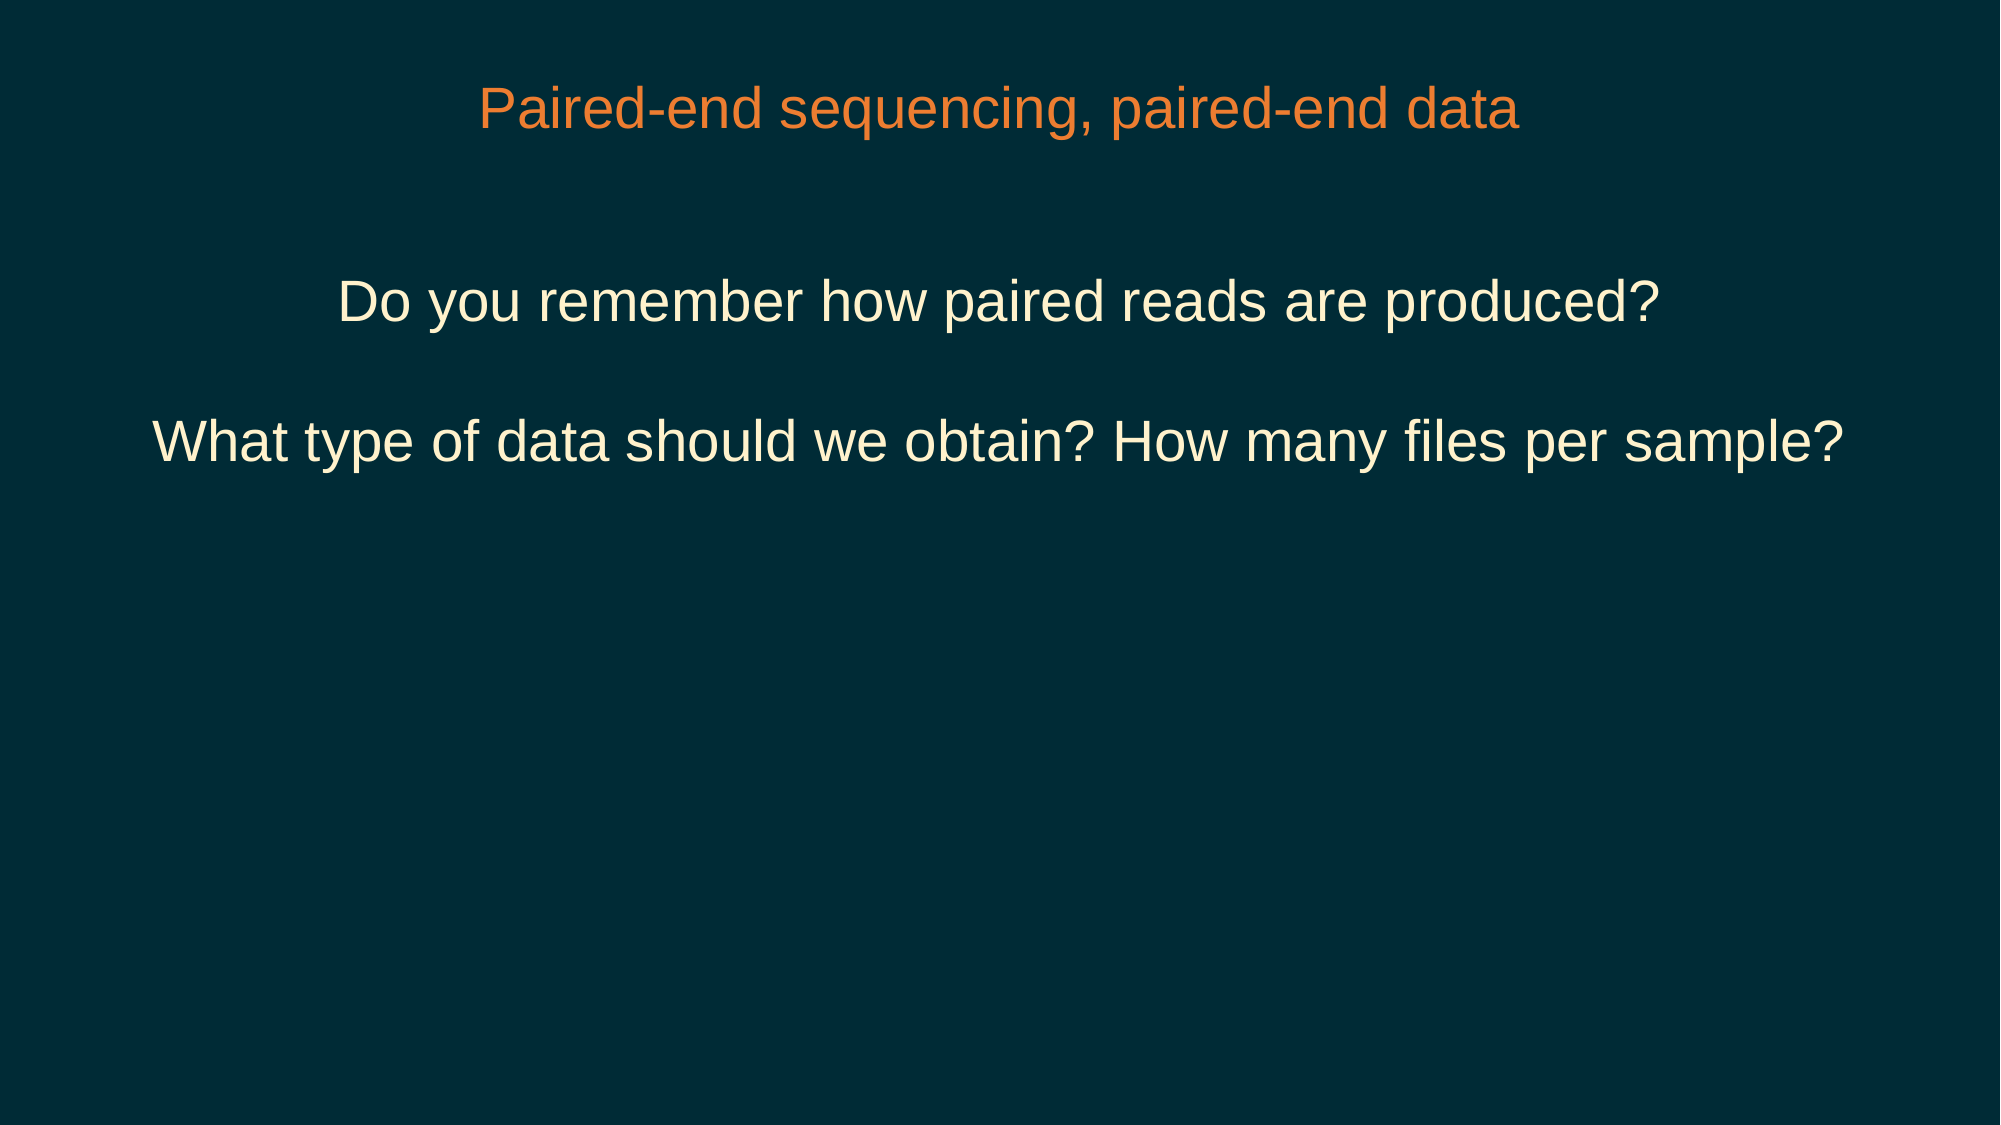

Paired-end sequencing, paired-end data
Do you remember how paired reads are produced?

What type of data should we obtain? How many files per sample?